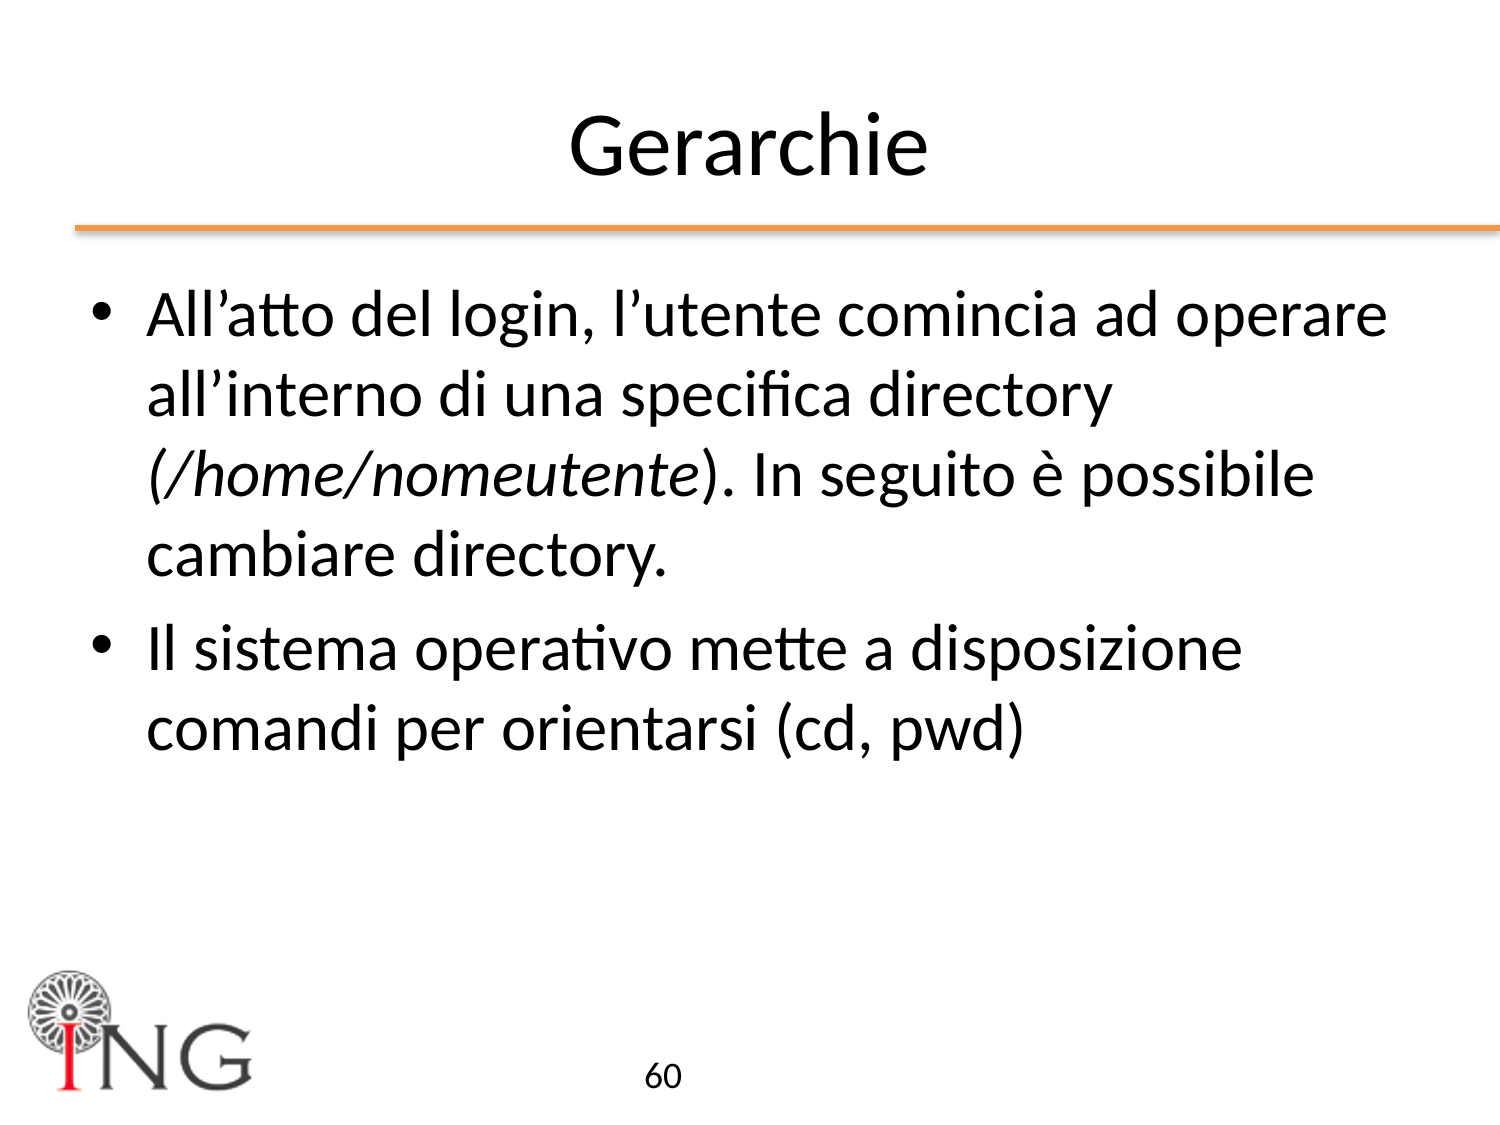

# Gerarchie
All’atto del login, l’utente comincia ad operare all’interno di una specifica directory (/home/nomeutente). In seguito è possibile cambiare directory.
Il sistema operativo mette a disposizione comandi per orientarsi (cd, pwd)

60